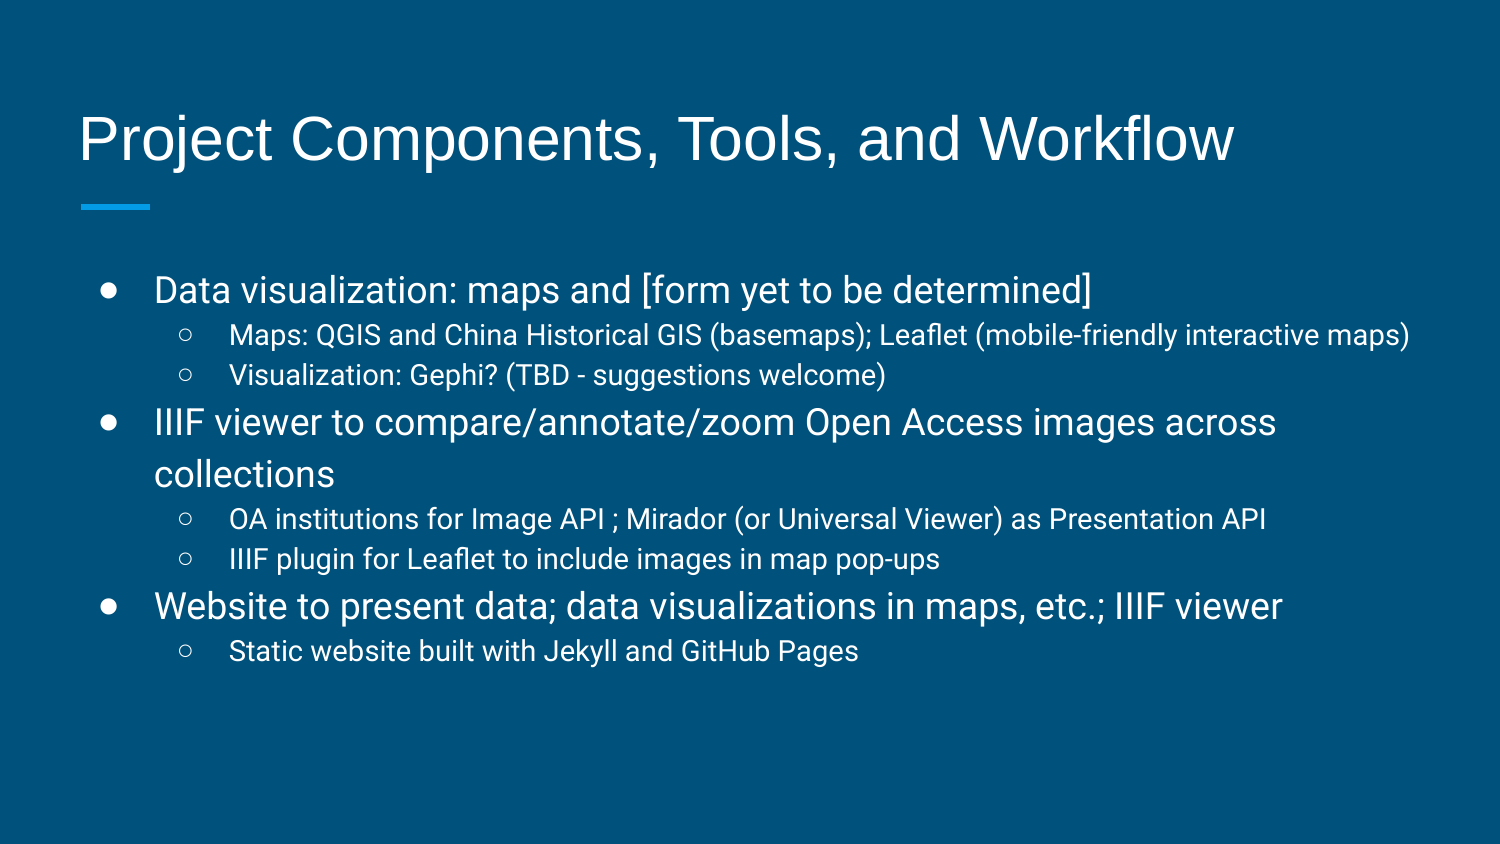

# Project Components, Tools, and Workflow
Data visualization: maps and [form yet to be determined]
Maps: QGIS and China Historical GIS (basemaps); Leaflet (mobile-friendly interactive maps)
Visualization: Gephi? (TBD - suggestions welcome)
IIIF viewer to compare/annotate/zoom Open Access images across collections
OA institutions for Image API ; Mirador (or Universal Viewer) as Presentation API
IIIF plugin for Leaflet to include images in map pop-ups
Website to present data; data visualizations in maps, etc.; IIIF viewer
Static website built with Jekyll and GitHub Pages